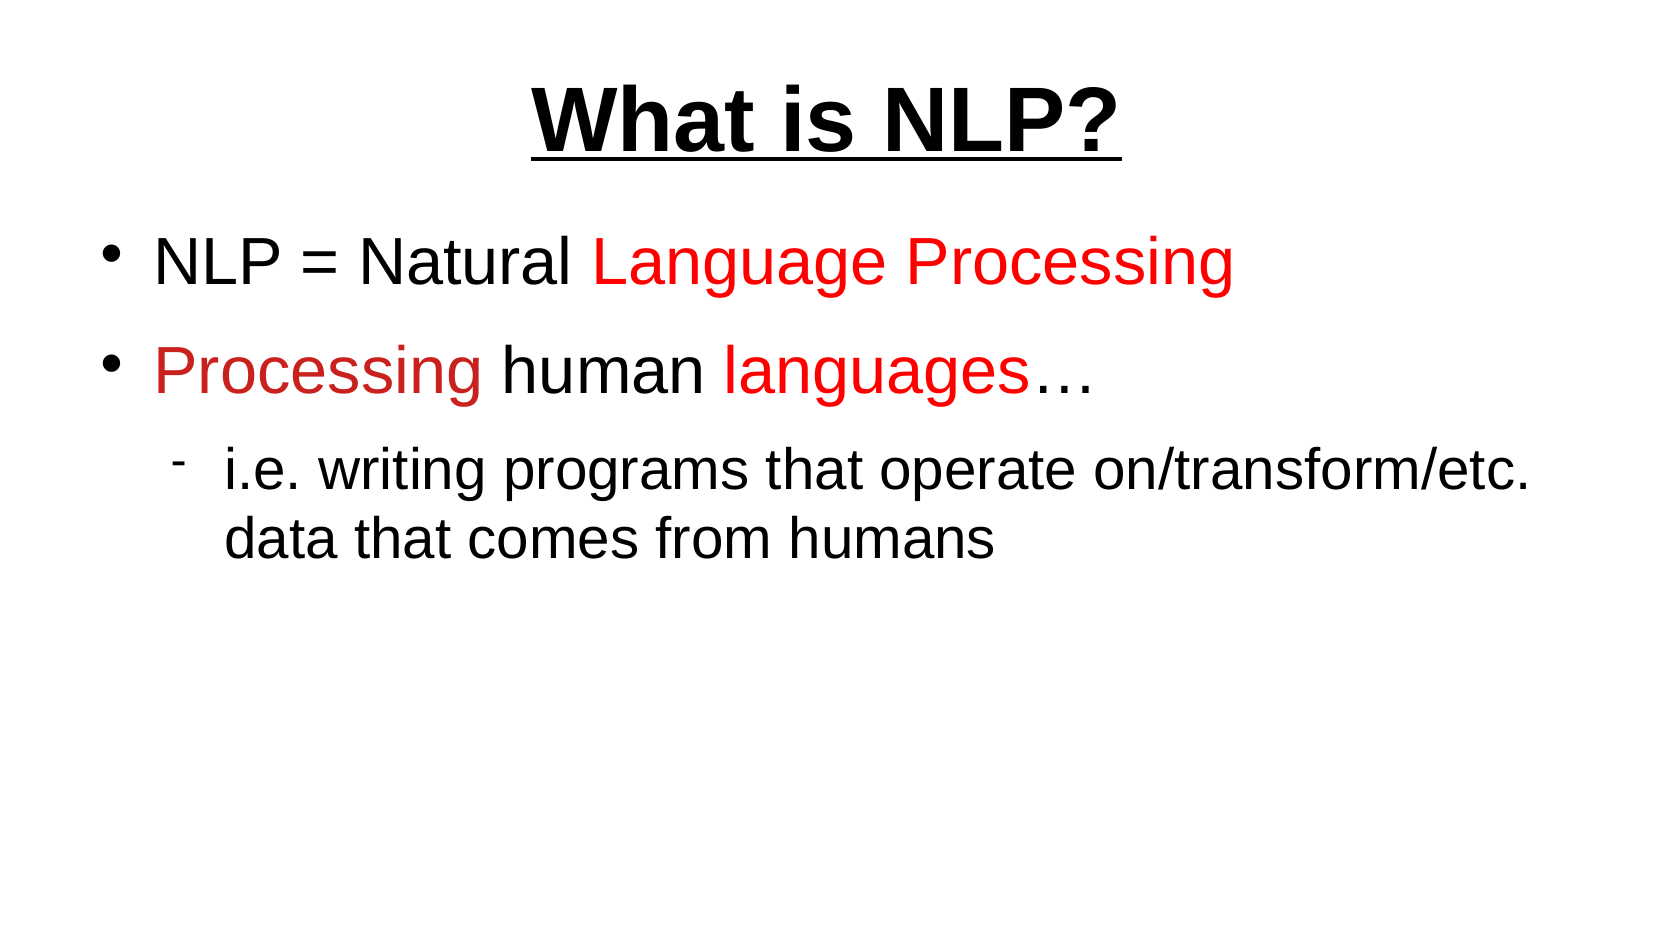

What is NLP?
NLP = Natural Language Processing
Processing human languages…
i.e. writing programs that operate on/transform/etc. data that comes from humans